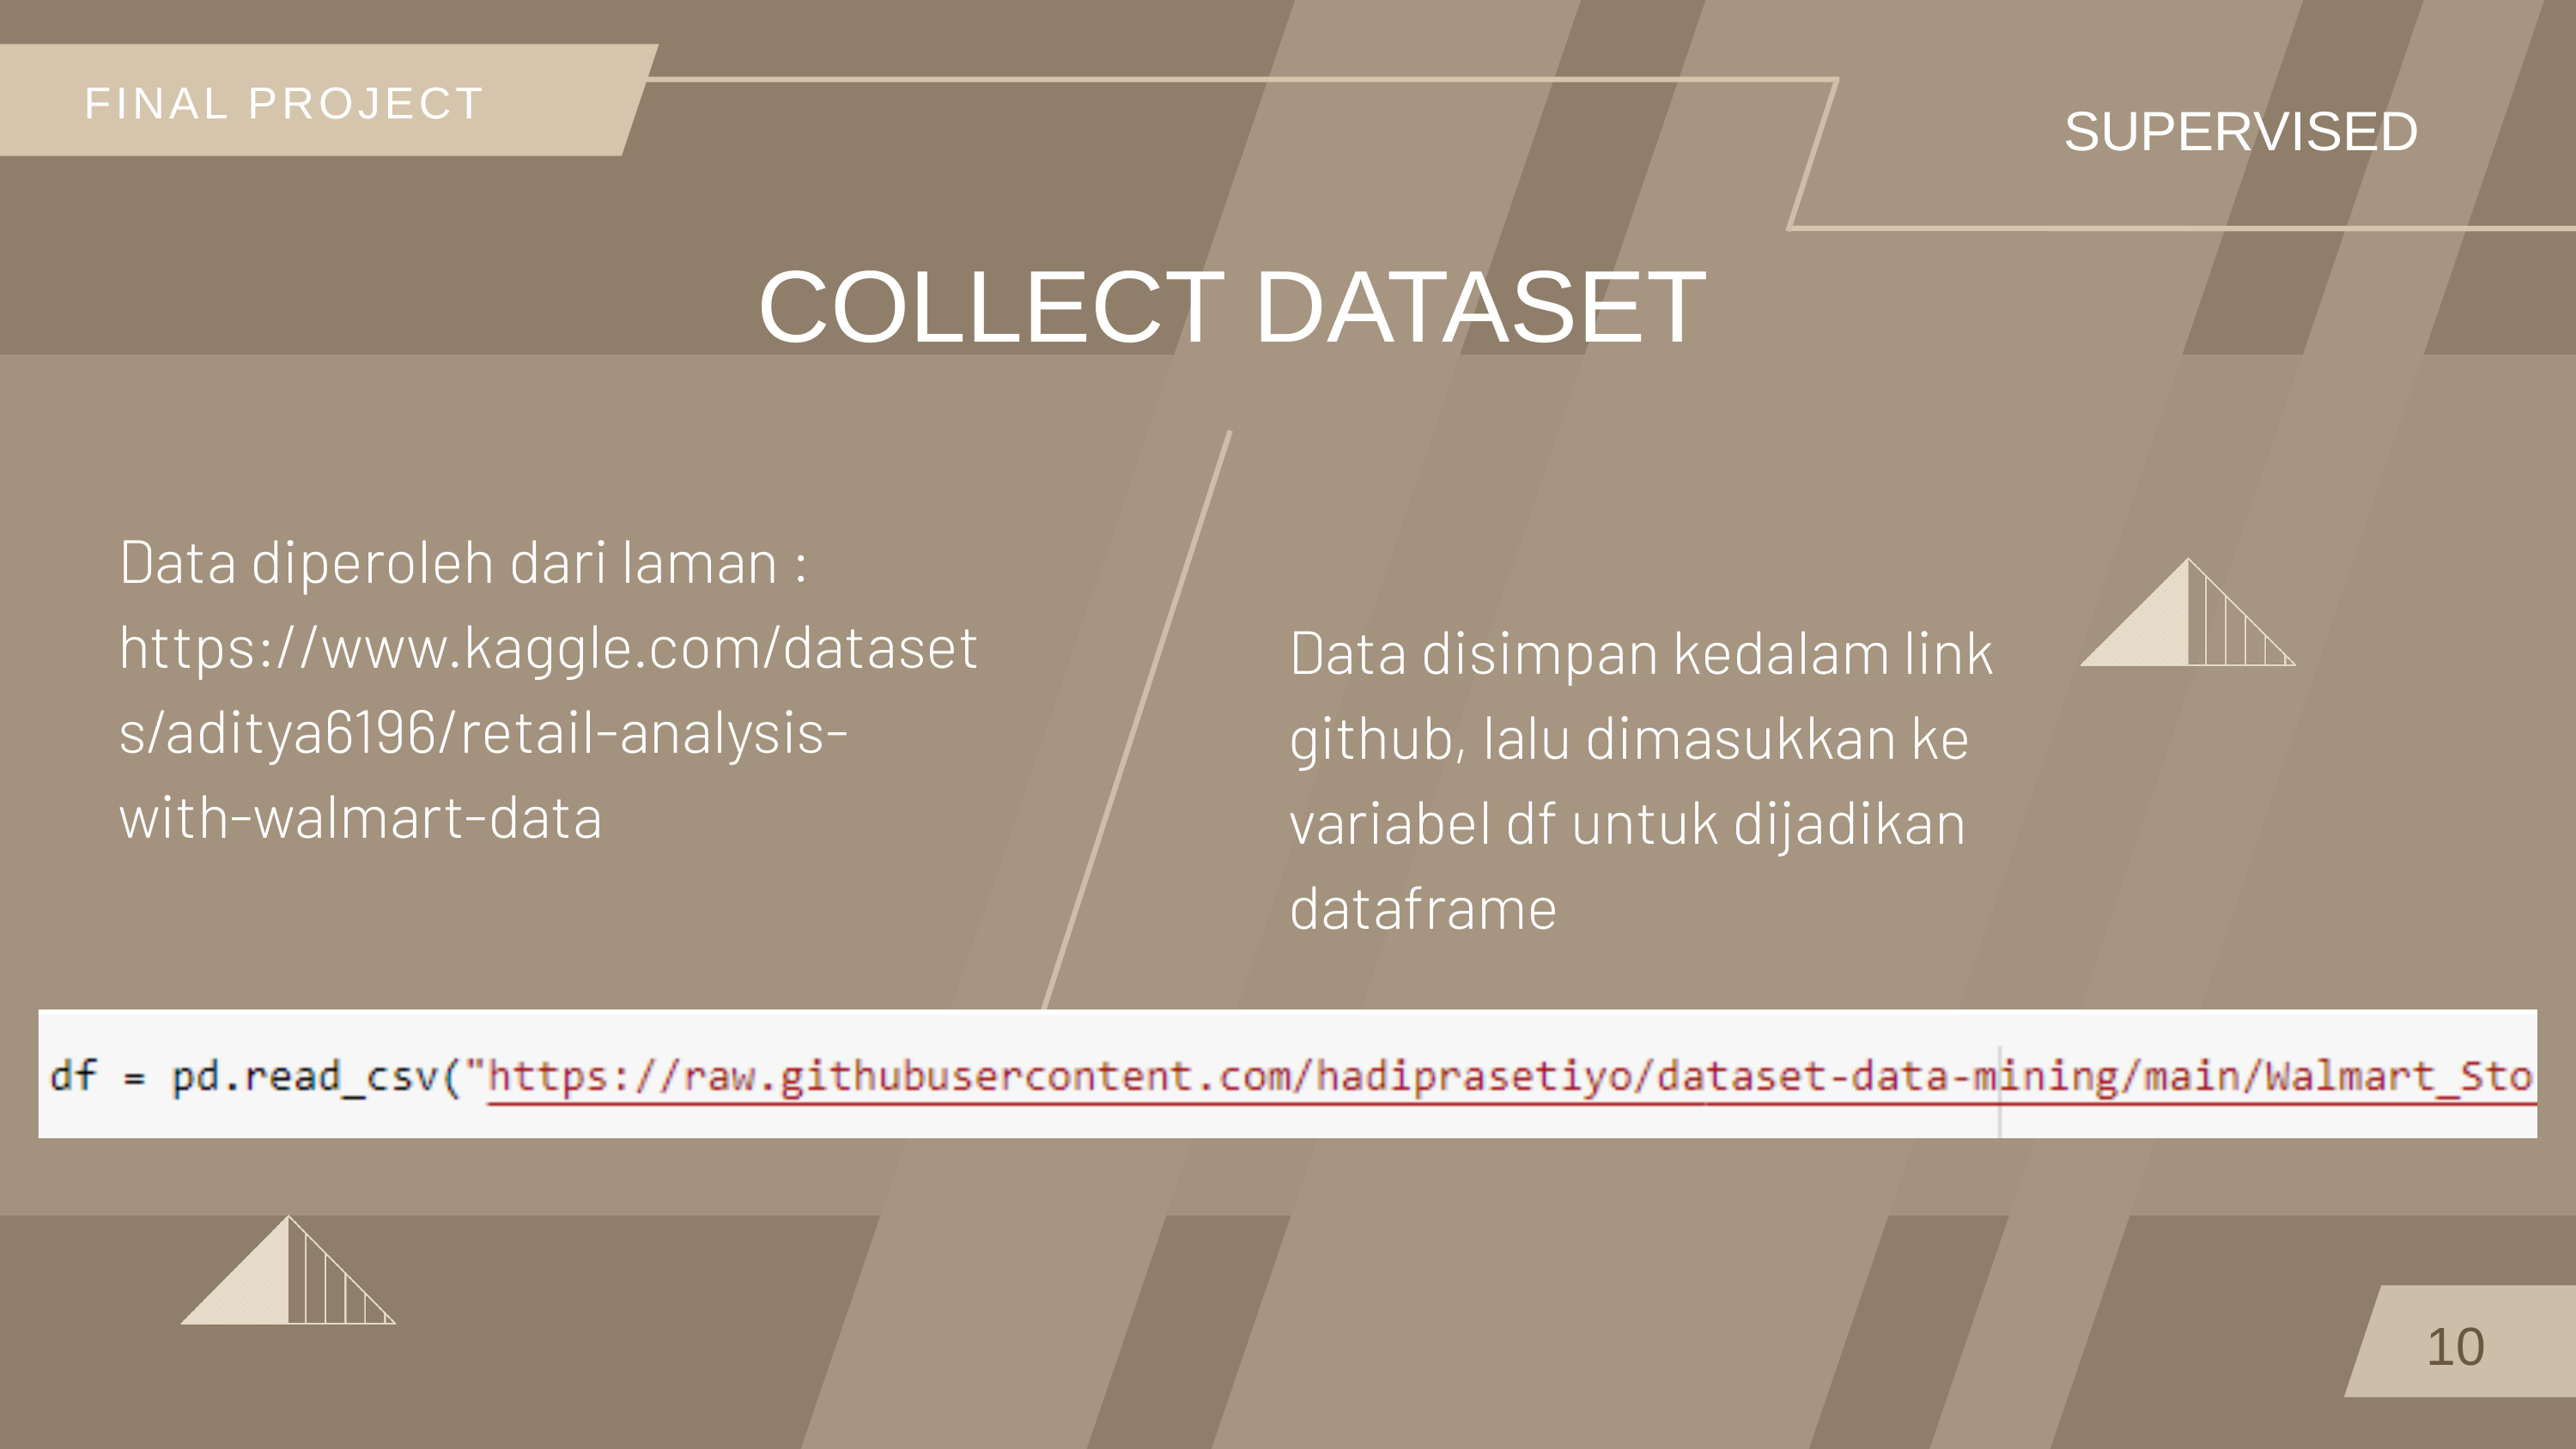

FINAL PROJECT

SUPERVISED

COLLECT DATASET

Data diperoleh dari laman : https://www.kaggle.com/datasets/aditya6196/retail-analysis-with-walmart-data

Data disimpan kedalam link github, lalu dimasukkan ke variabel df untuk dijadikan dataframe

10